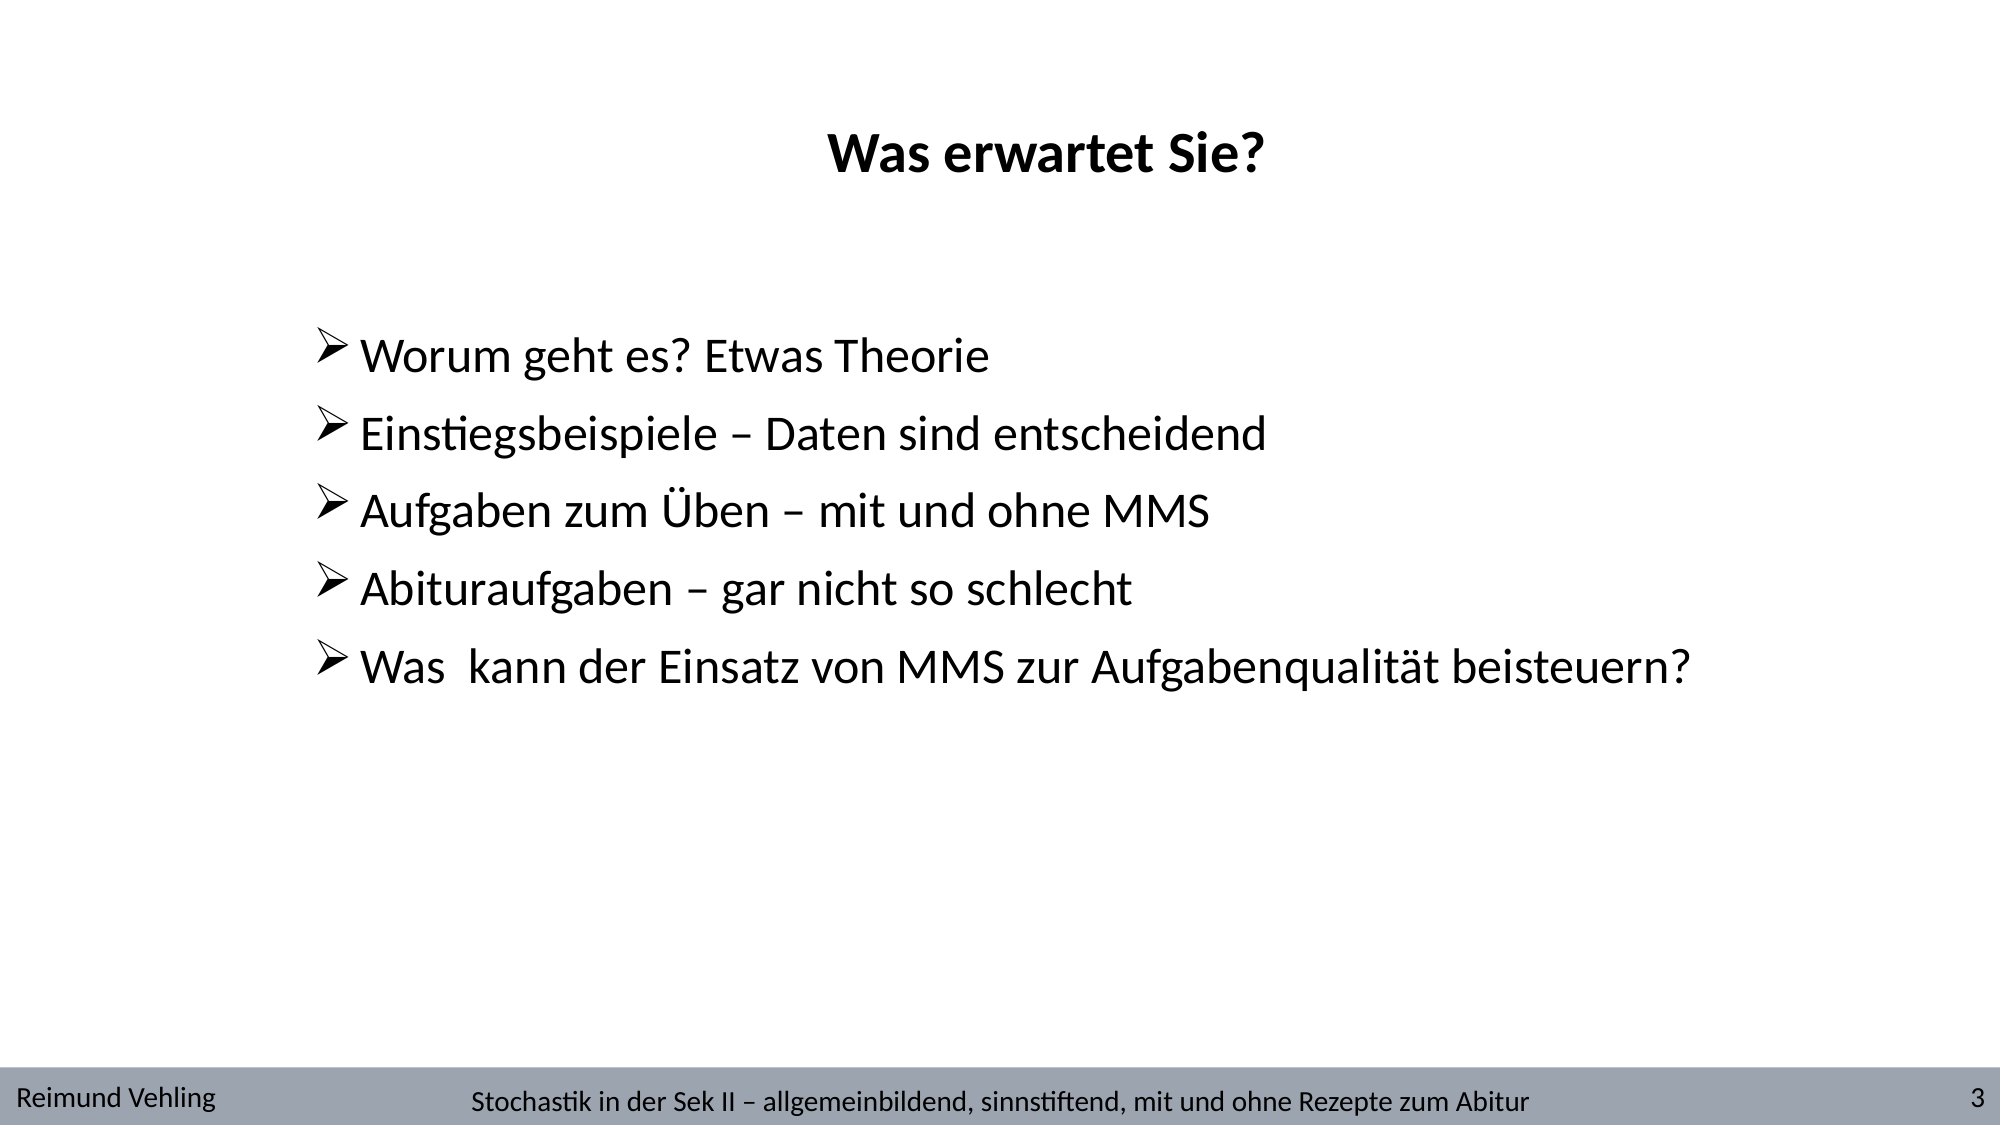

Was erwartet Sie?
Worum geht es? Etwas Theorie
Einstiegsbeispiele – Daten sind entscheidend
Aufgaben zum Üben – mit und ohne MMS
Abituraufgaben – gar nicht so schlecht
Was  kann der Einsatz von MMS zur Aufgabenqualität beisteuern?